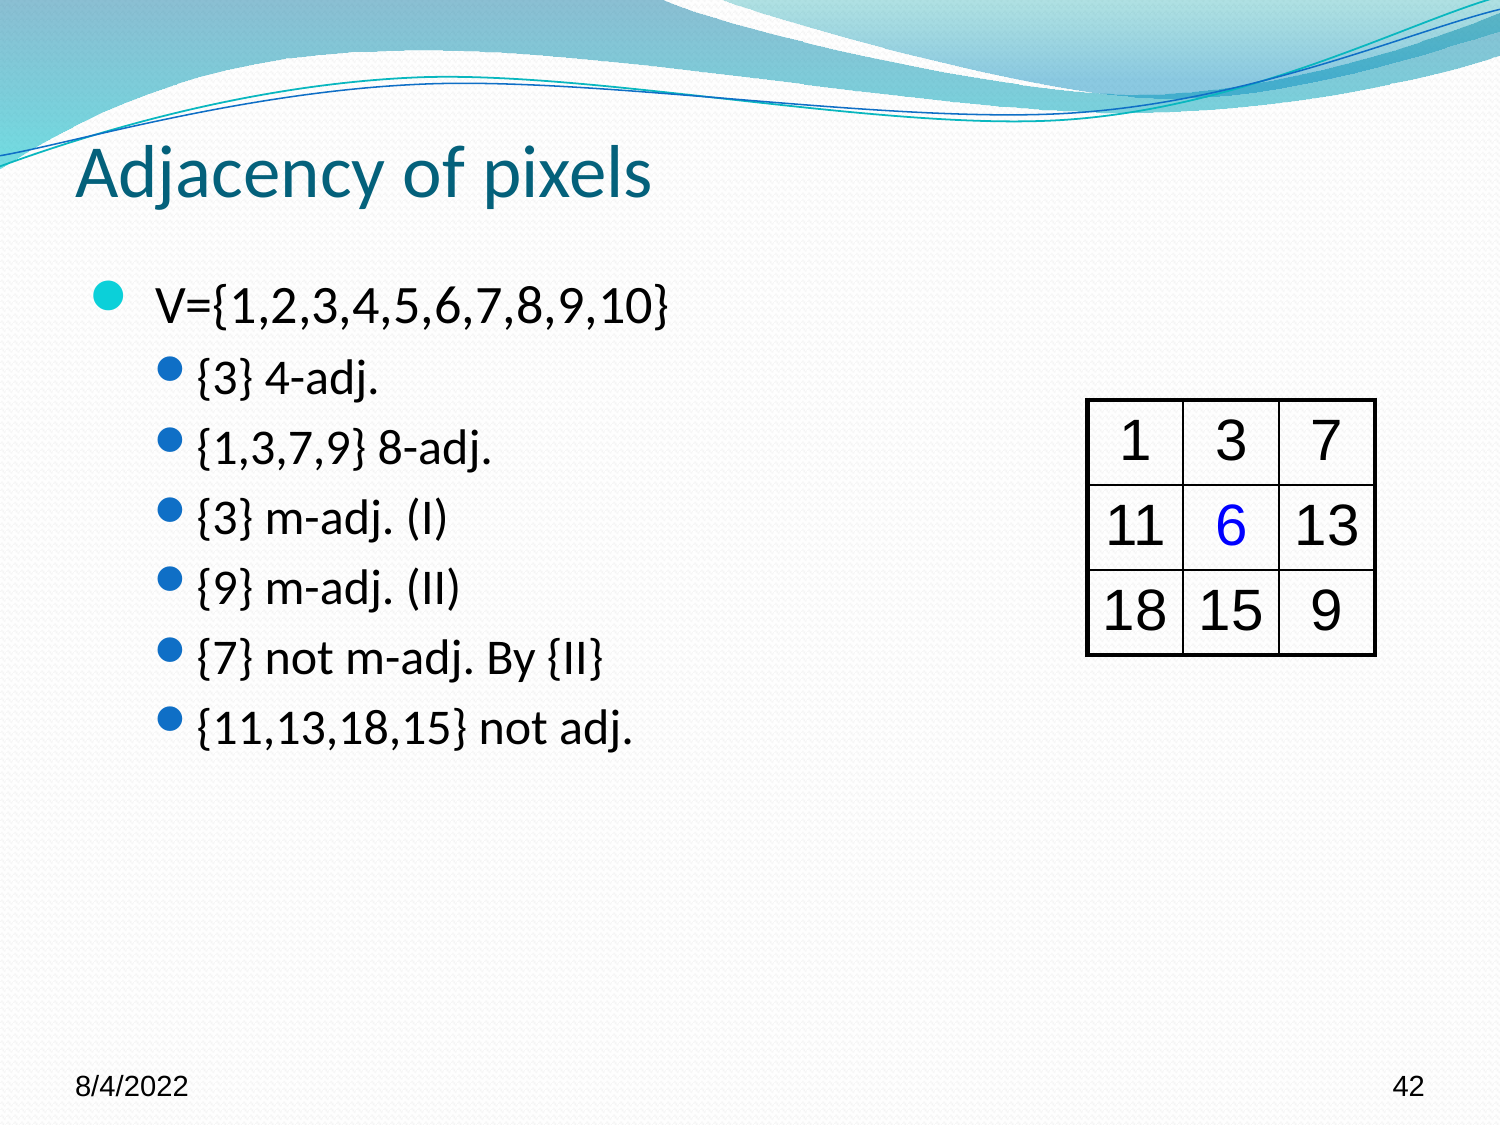

# Adjacency of pixels
 V={1,2,3,4,5,6,7,8,9,10}
{3} 4-adj.
{1,3,7,9} 8-adj.
{3} m-adj. (I)
{9} m-adj. (II)
{7} not m-adj. By {II}
{11,13,18,15} not adj.
| 1 | 3 | 7 |
| --- | --- | --- |
| 11 | 6 | 13 |
| 18 | 15 | 9 |
8/4/2022
42